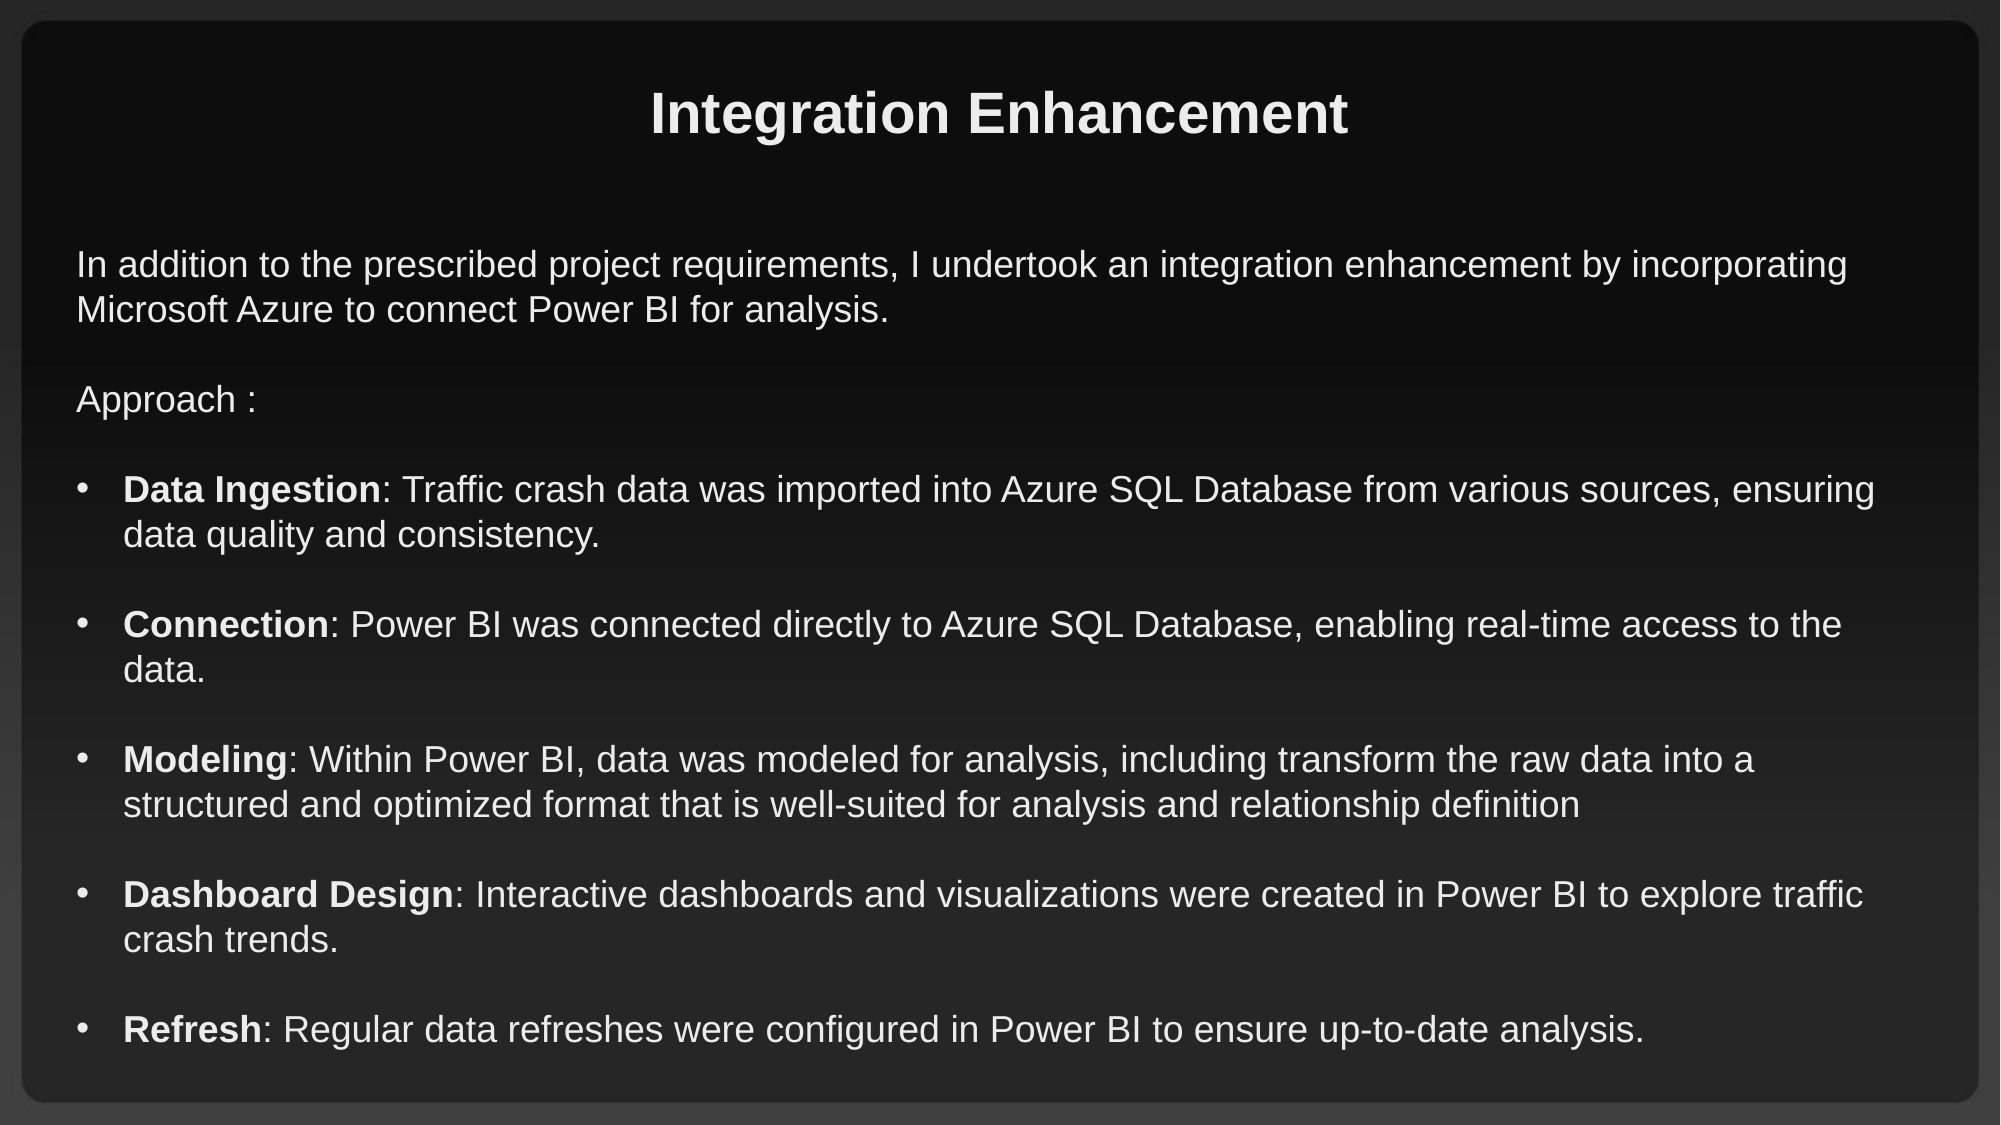

Integration Enhancement
In addition to the prescribed project requirements, I undertook an integration enhancement by incorporating Microsoft Azure to connect Power BI for analysis.

Approach :
Data Ingestion: Traffic crash data was imported into Azure SQL Database from various sources, ensuring data quality and consistency.

Connection: Power BI was connected directly to Azure SQL Database, enabling real-time access to the data.

Modeling: Within Power BI, data was modeled for analysis, including transform the raw data into a structured and optimized format that is well-suited for analysis and relationship definition

Dashboard Design: Interactive dashboards and visualizations were created in Power BI to explore traffic crash trends.

Refresh: Regular data refreshes were configured in Power BI to ensure up-to-date analysis.